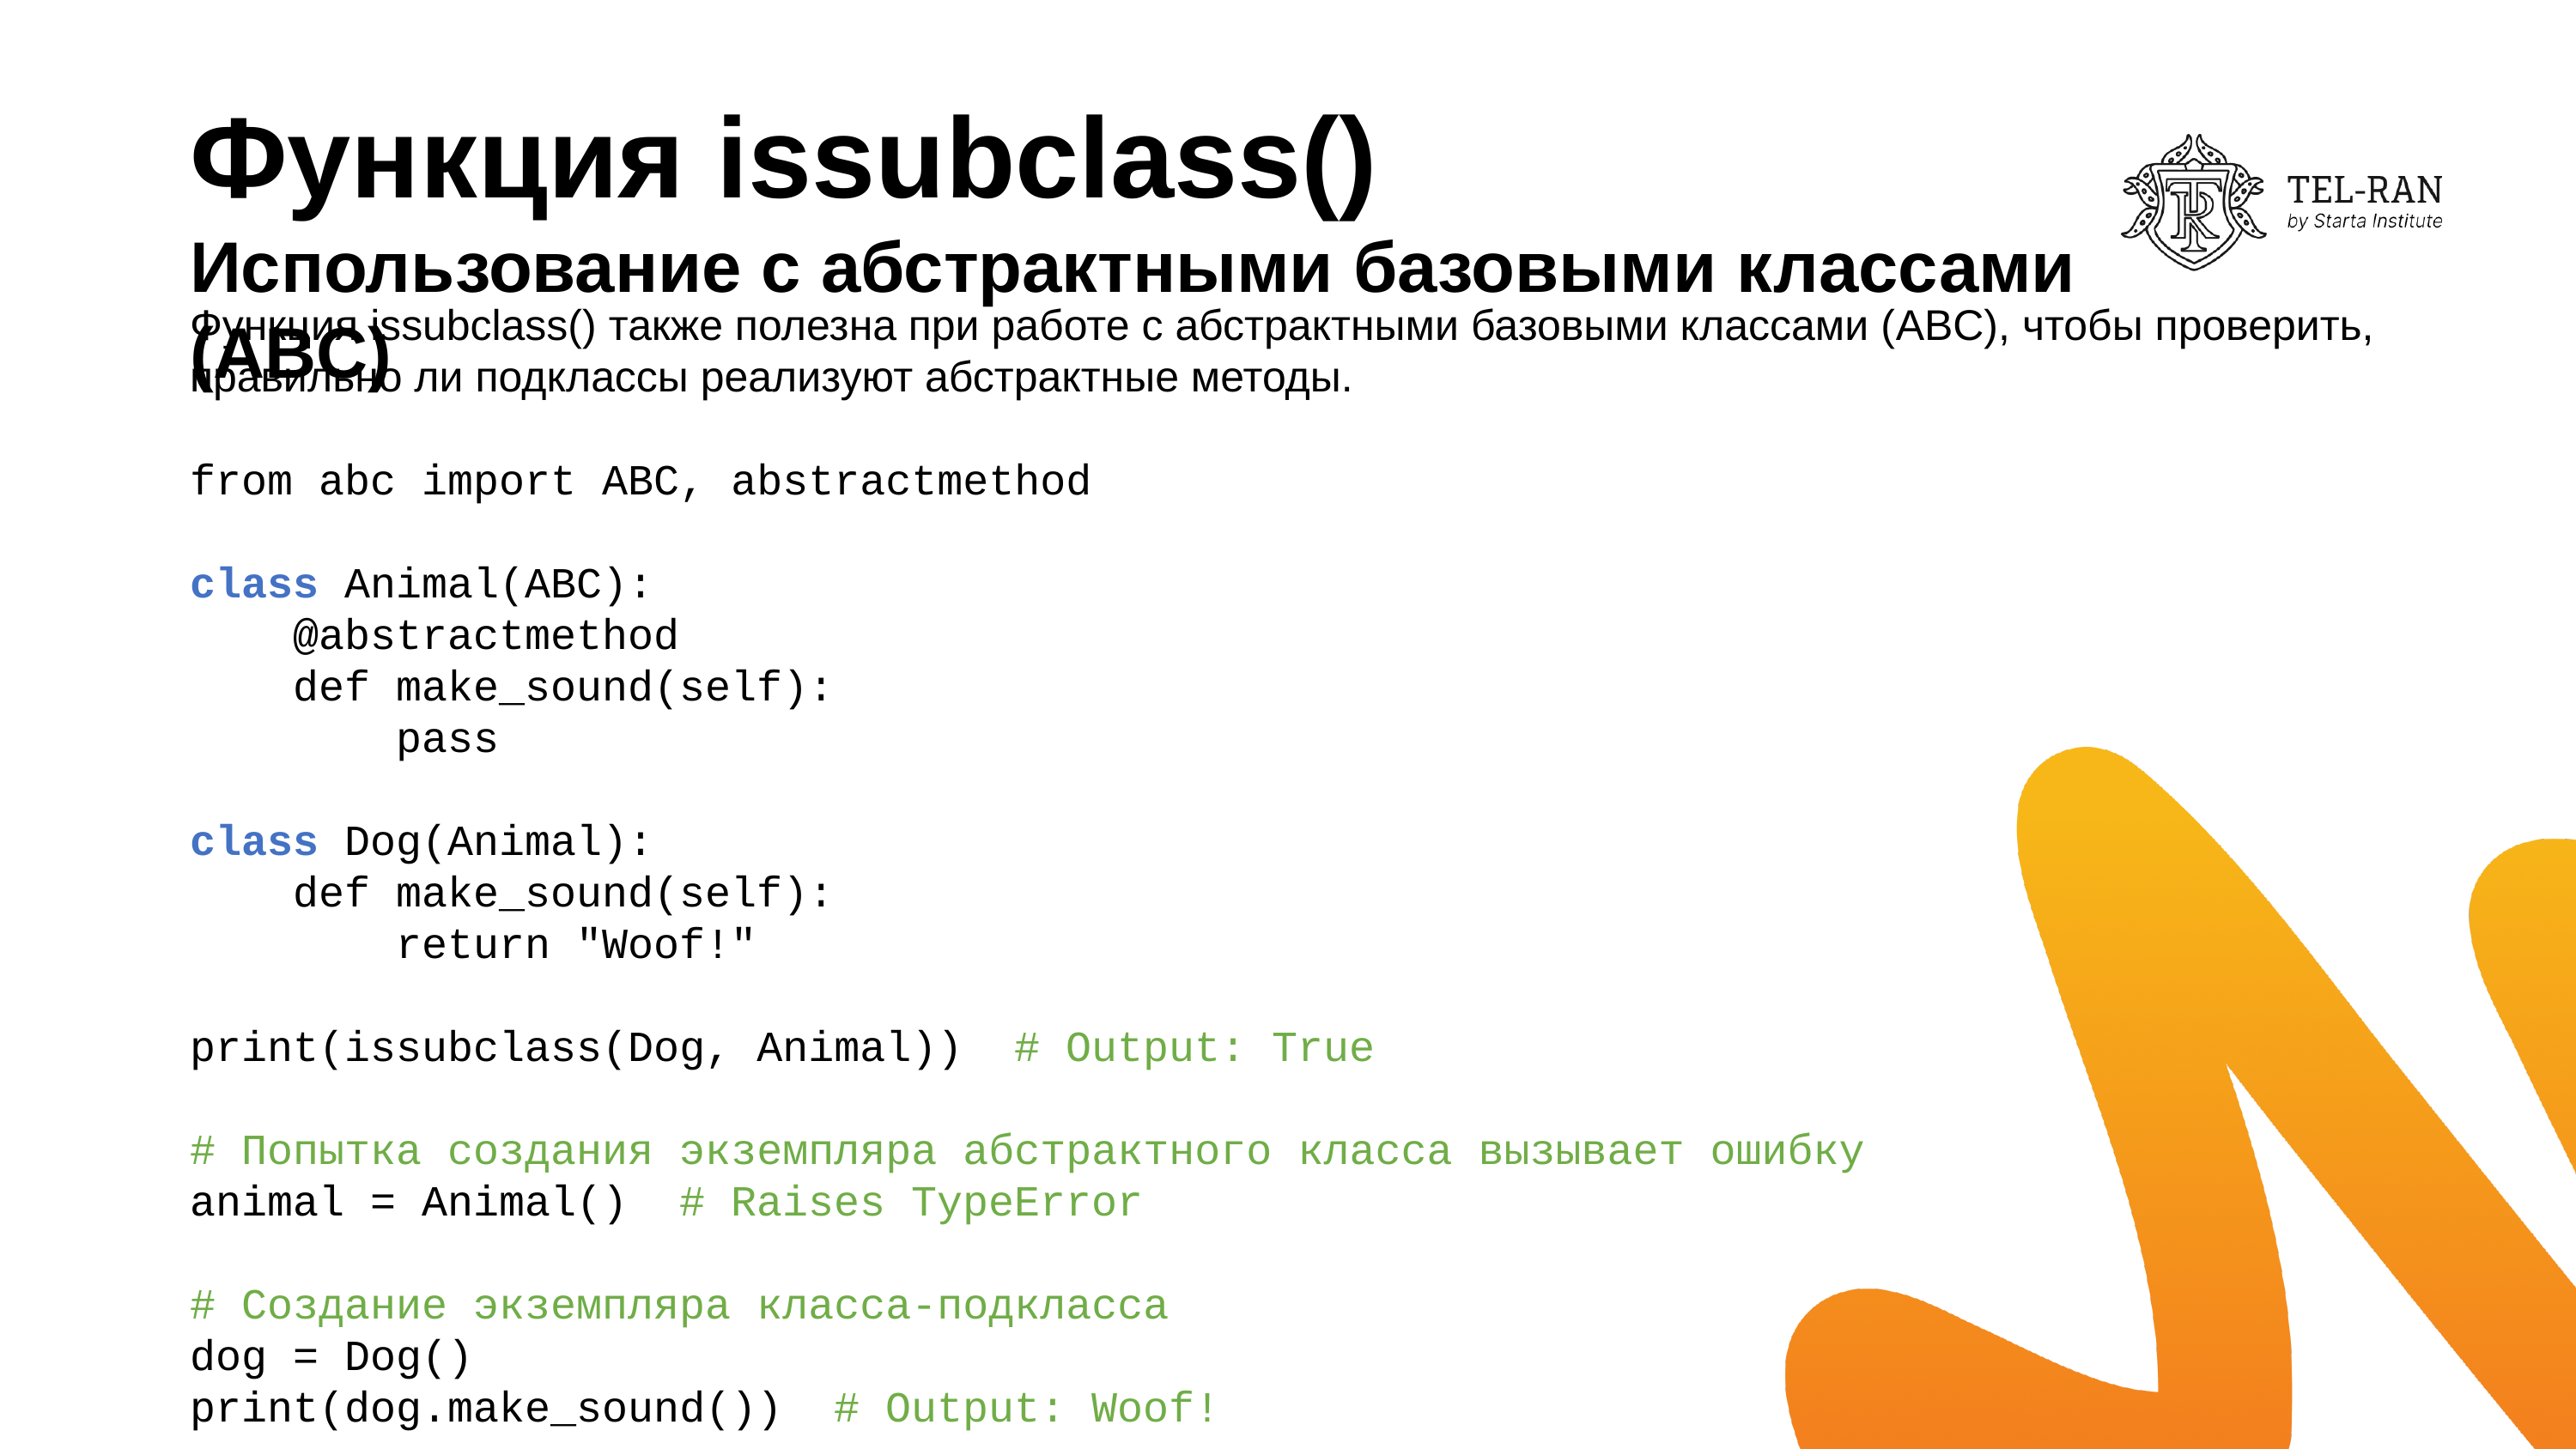

# Функция issubclass() Использование с абстрактными базовыми классами (ABC)
Функция issubclass() также полезна при работе с абстрактными базовыми классами (ABC), чтобы проверить, правильно ли подклассы реализуют абстрактные методы.

from abc import ABC, abstractmethod

class Animal(ABC):
    @abstractmethod
    def make_sound(self):
        pass

class Dog(Animal):
    def make_sound(self):
        return "Woof!"

print(issubclass(Dog, Animal))  # Output: True

# Попытка создания экземпляра абстрактного класса вызывает ошибку
animal = Animal()  # Raises TypeError

# Создание экземпляра класса-подкласса
dog = Dog()
print(dog.make_sound())  # Output: Woof!